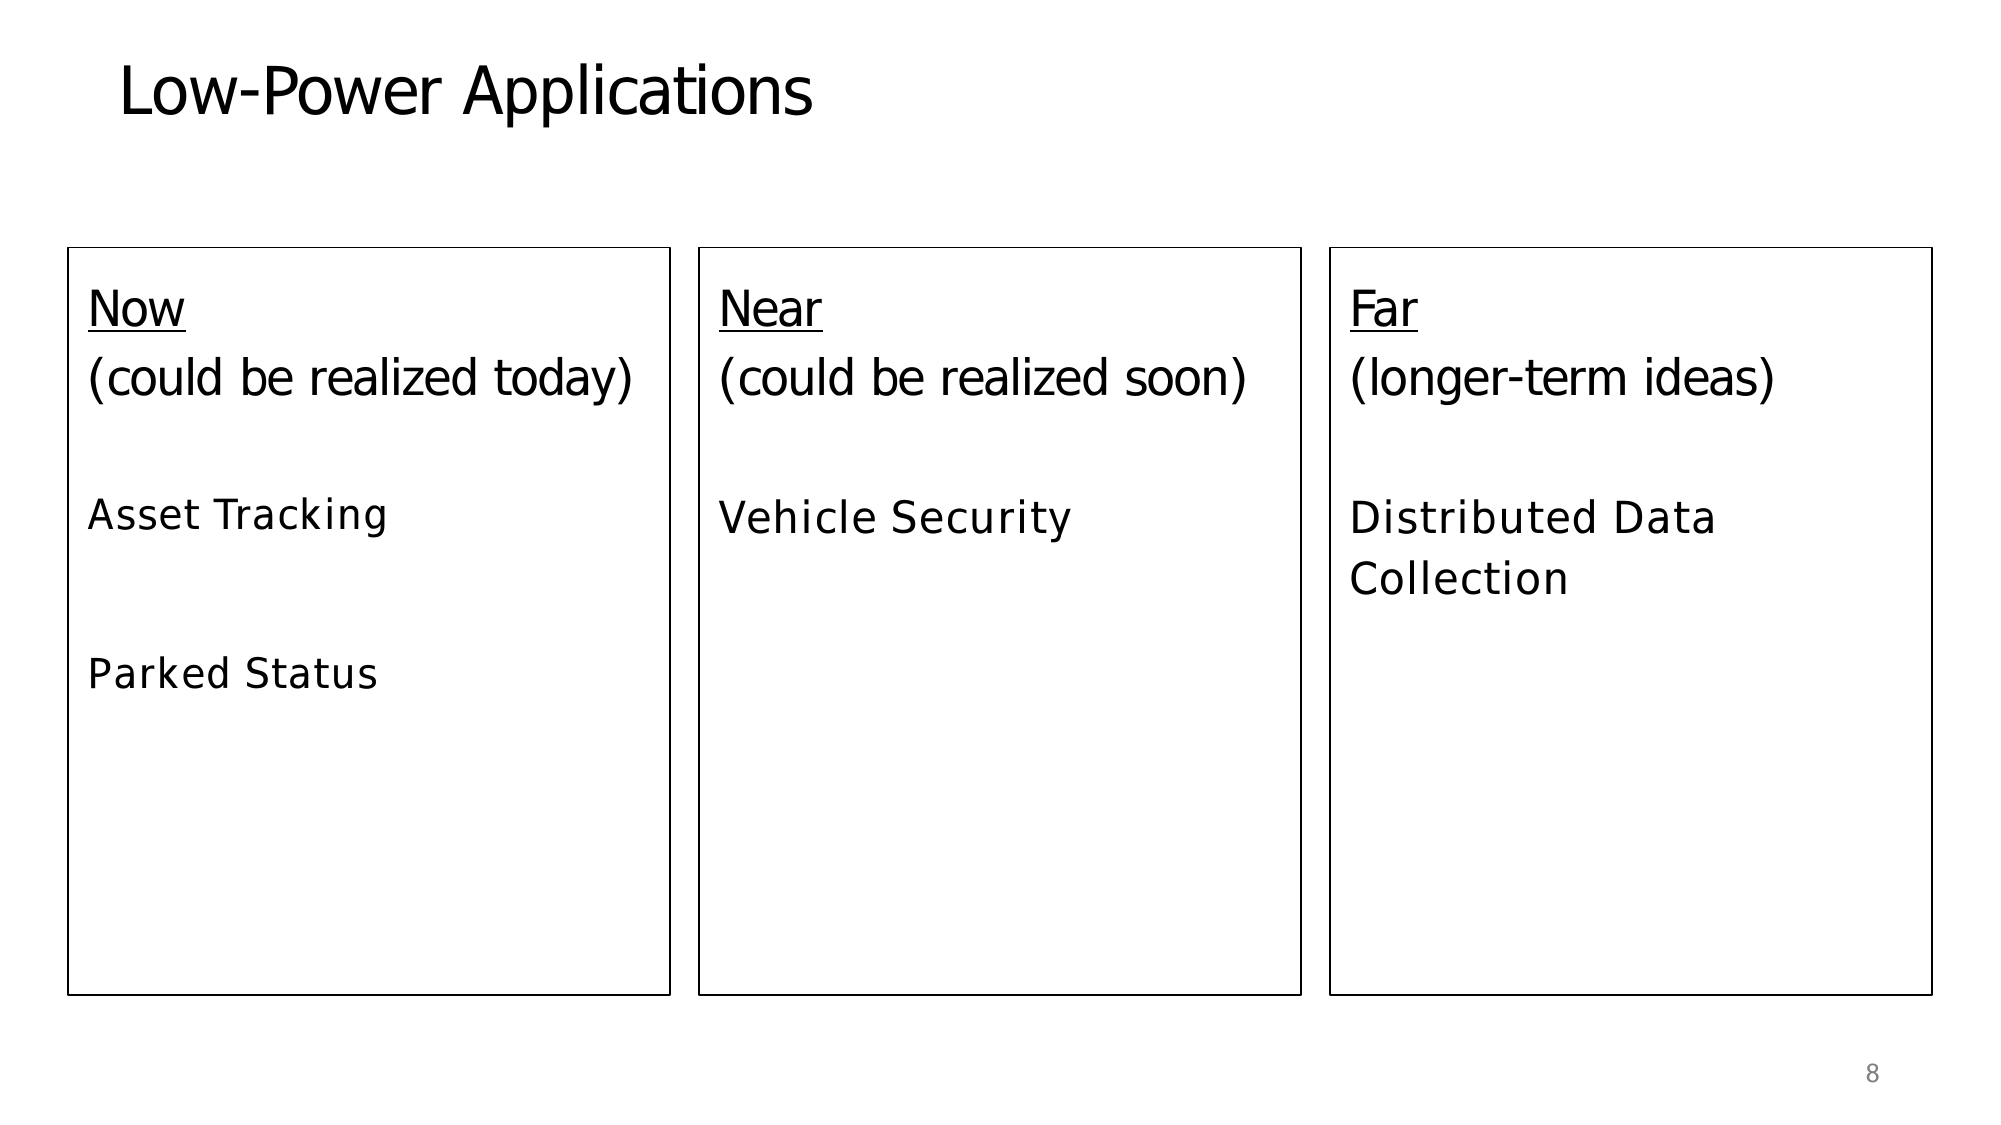

# Low-Power Applications
Now
(could be realized today)
Asset Tracking

Parked Status
Near
(could be realized soon)
Vehicle Security
Far
(longer-term ideas)
Distributed Data Collection
8